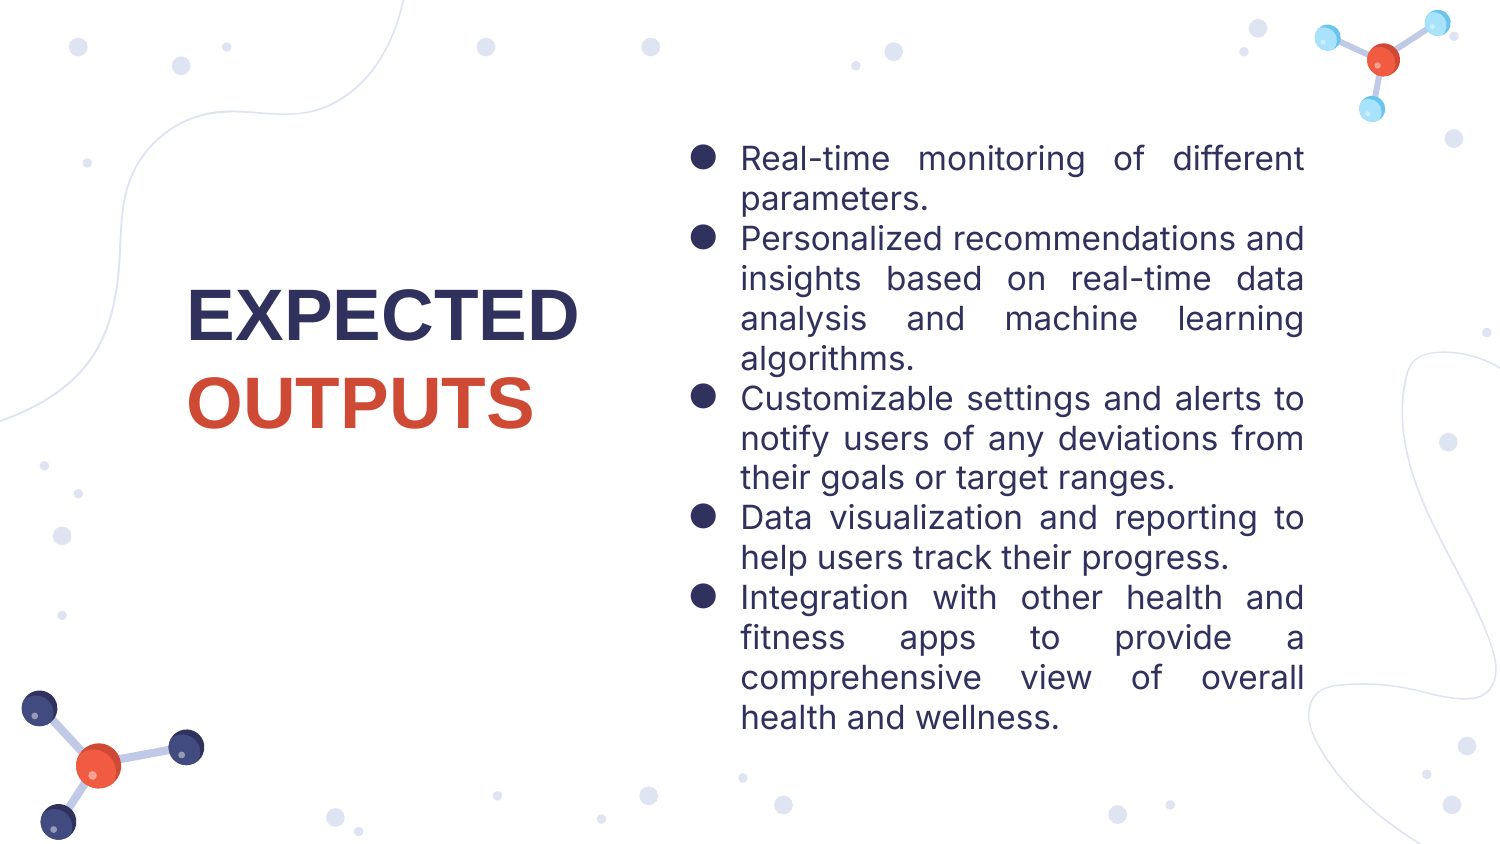

Real-time monitoring of different parameters.
Personalized recommendations and insights based on real-time data analysis and machine learning algorithms.
Customizable settings and alerts to notify users of any deviations from their goals or target ranges.
Data visualization and reporting to help users track their progress.
Integration with other health and fitness apps to provide a comprehensive view of overall health and wellness.
# EXPECTED OUTPUTS